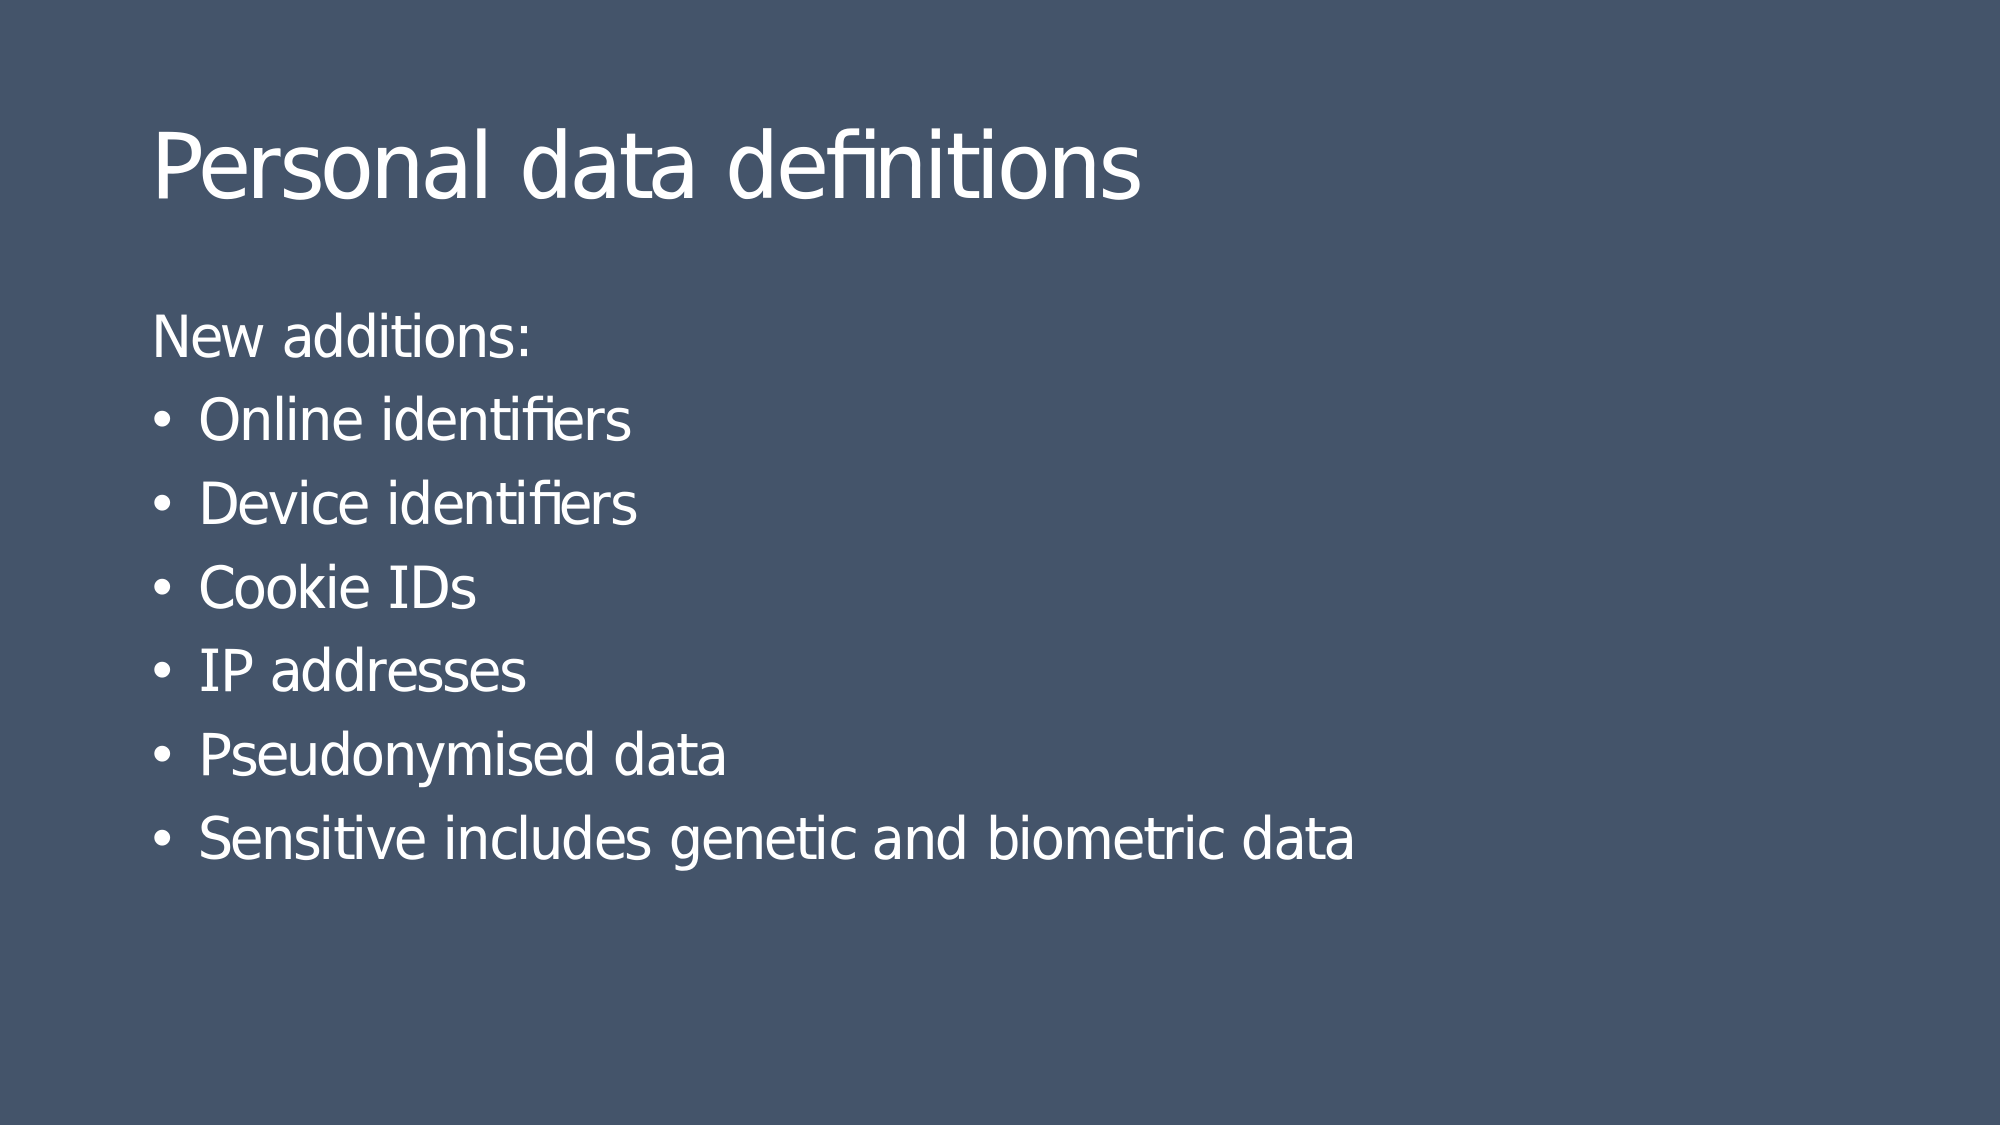

# Personal data definitions
New additions:
Online identifiers
Device identifiers
Cookie IDs
IP addresses
Pseudonymised data
Sensitive includes genetic and biometric data